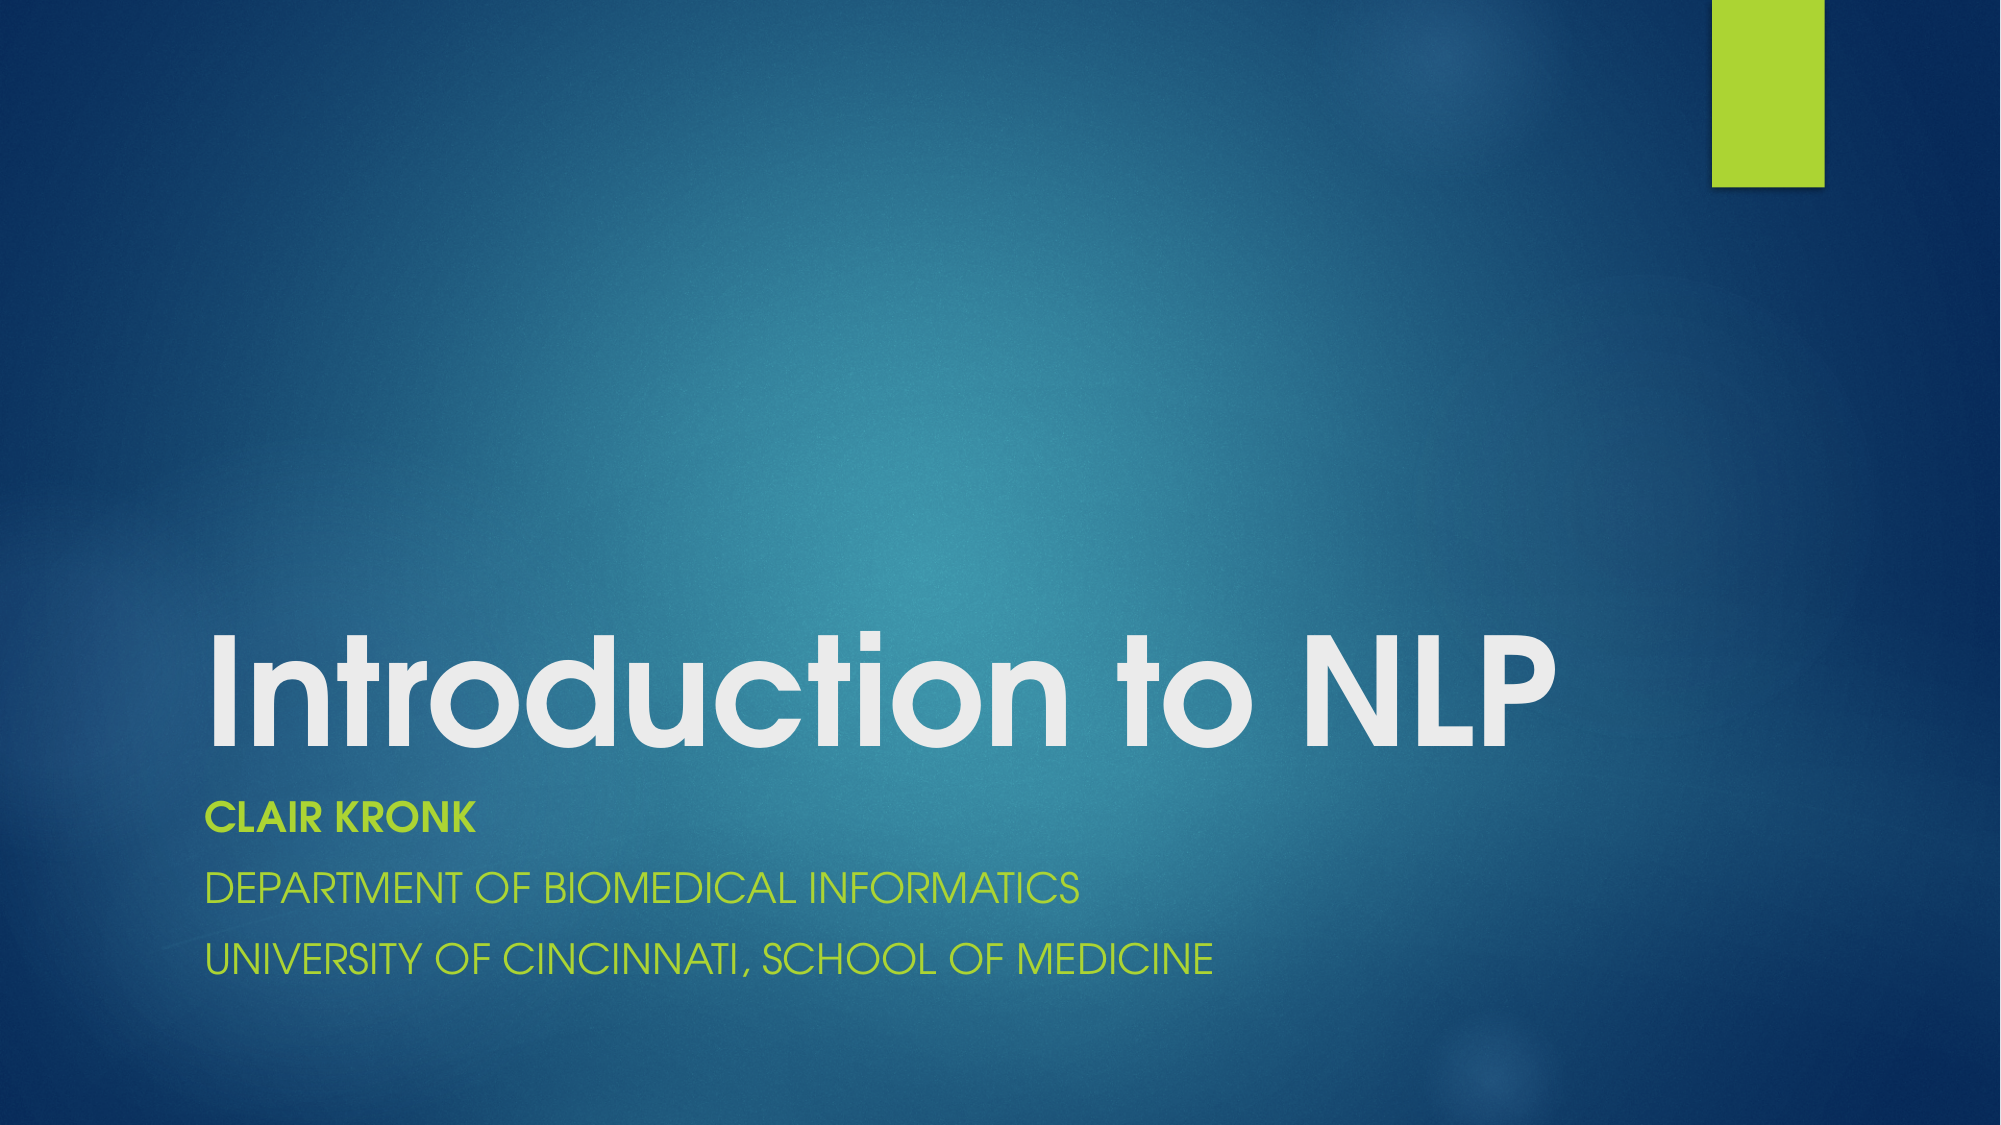

# Introduction to NLP
Clair Kronk
Department of Biomedical Informatics
University of Cincinnati, School of Medicine